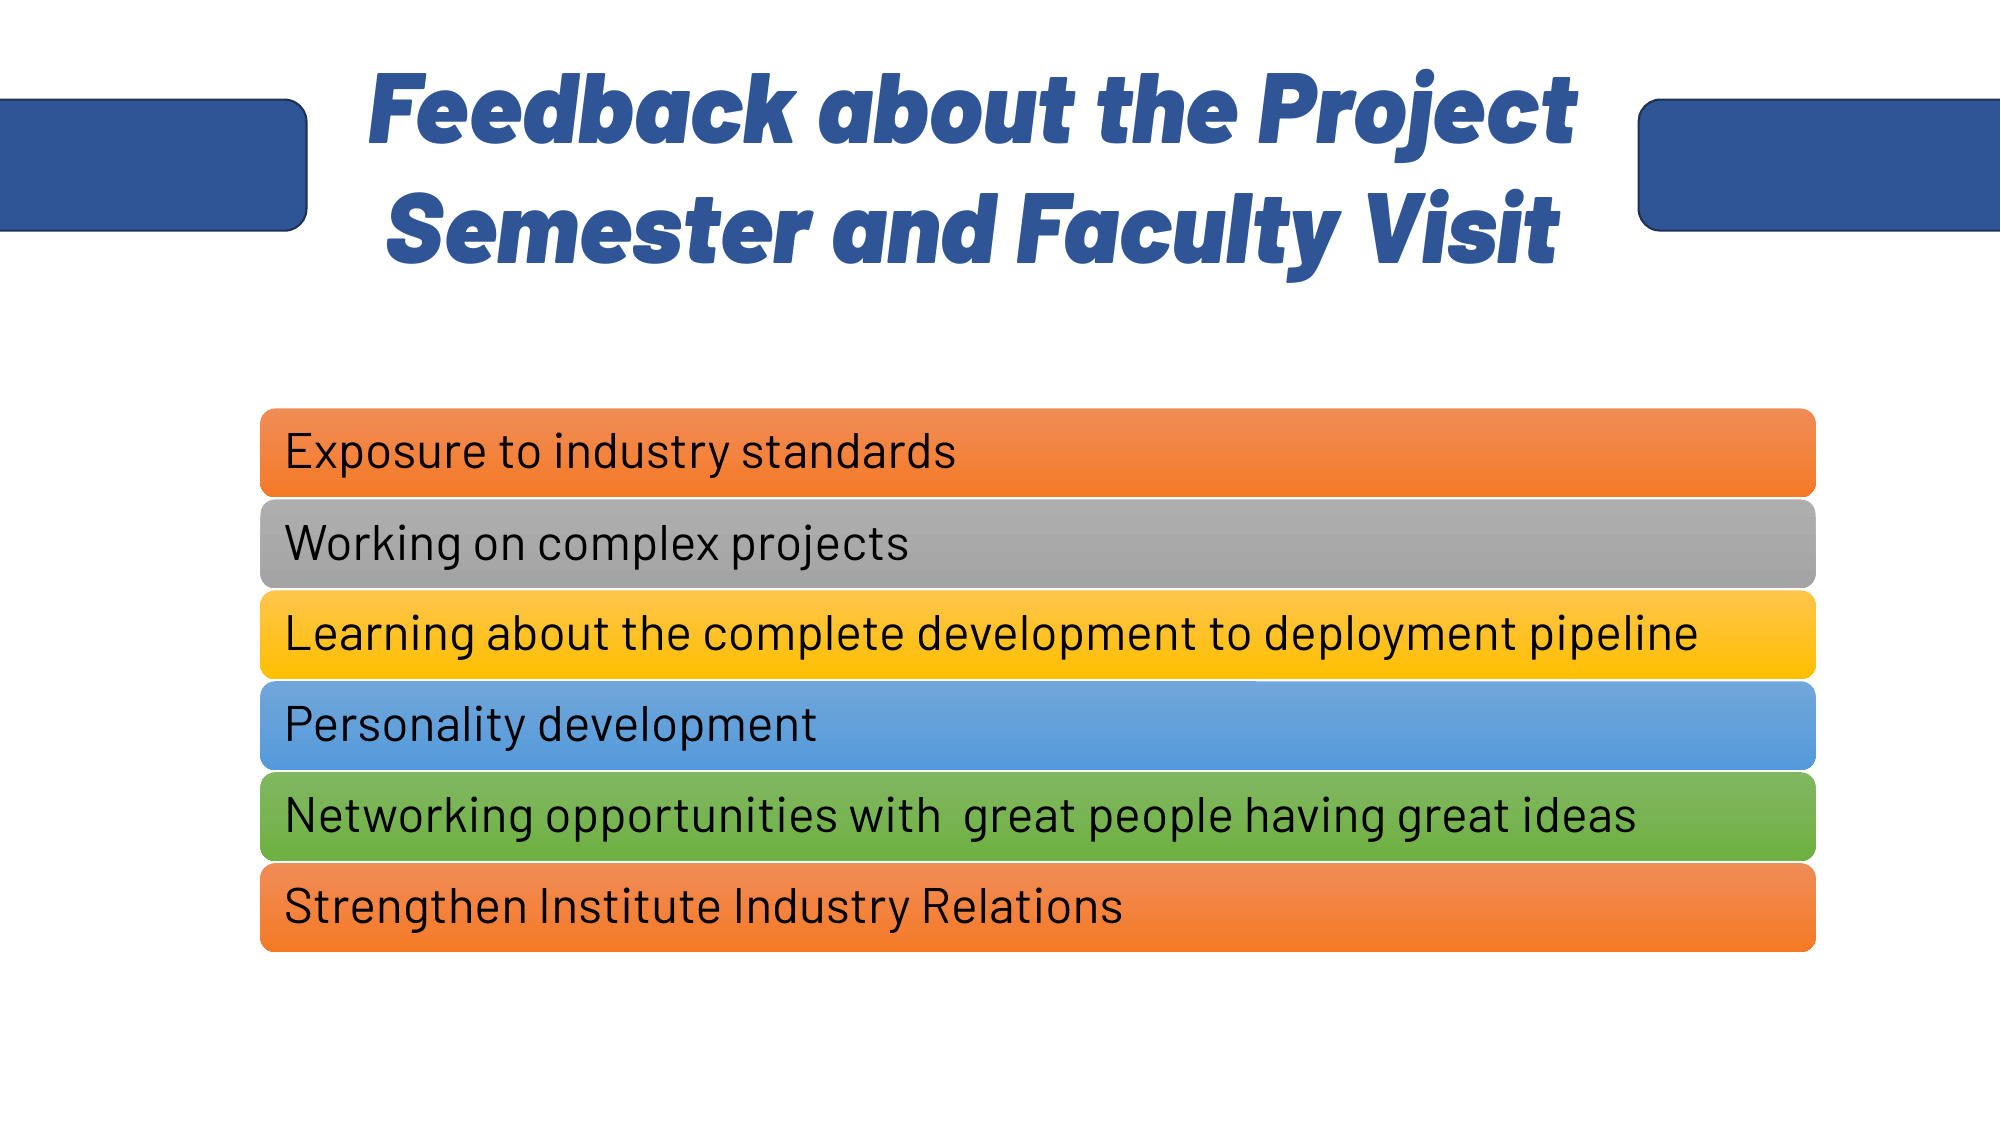

Feedback about the Project Semester and Faculty Visit

Exposure to industry standards
Working on complex projects
Learning about the complete development to deployment pipeline
Personality development
Networking opportunities with  great people having great ideas
Strengthen Institute Industry Relations